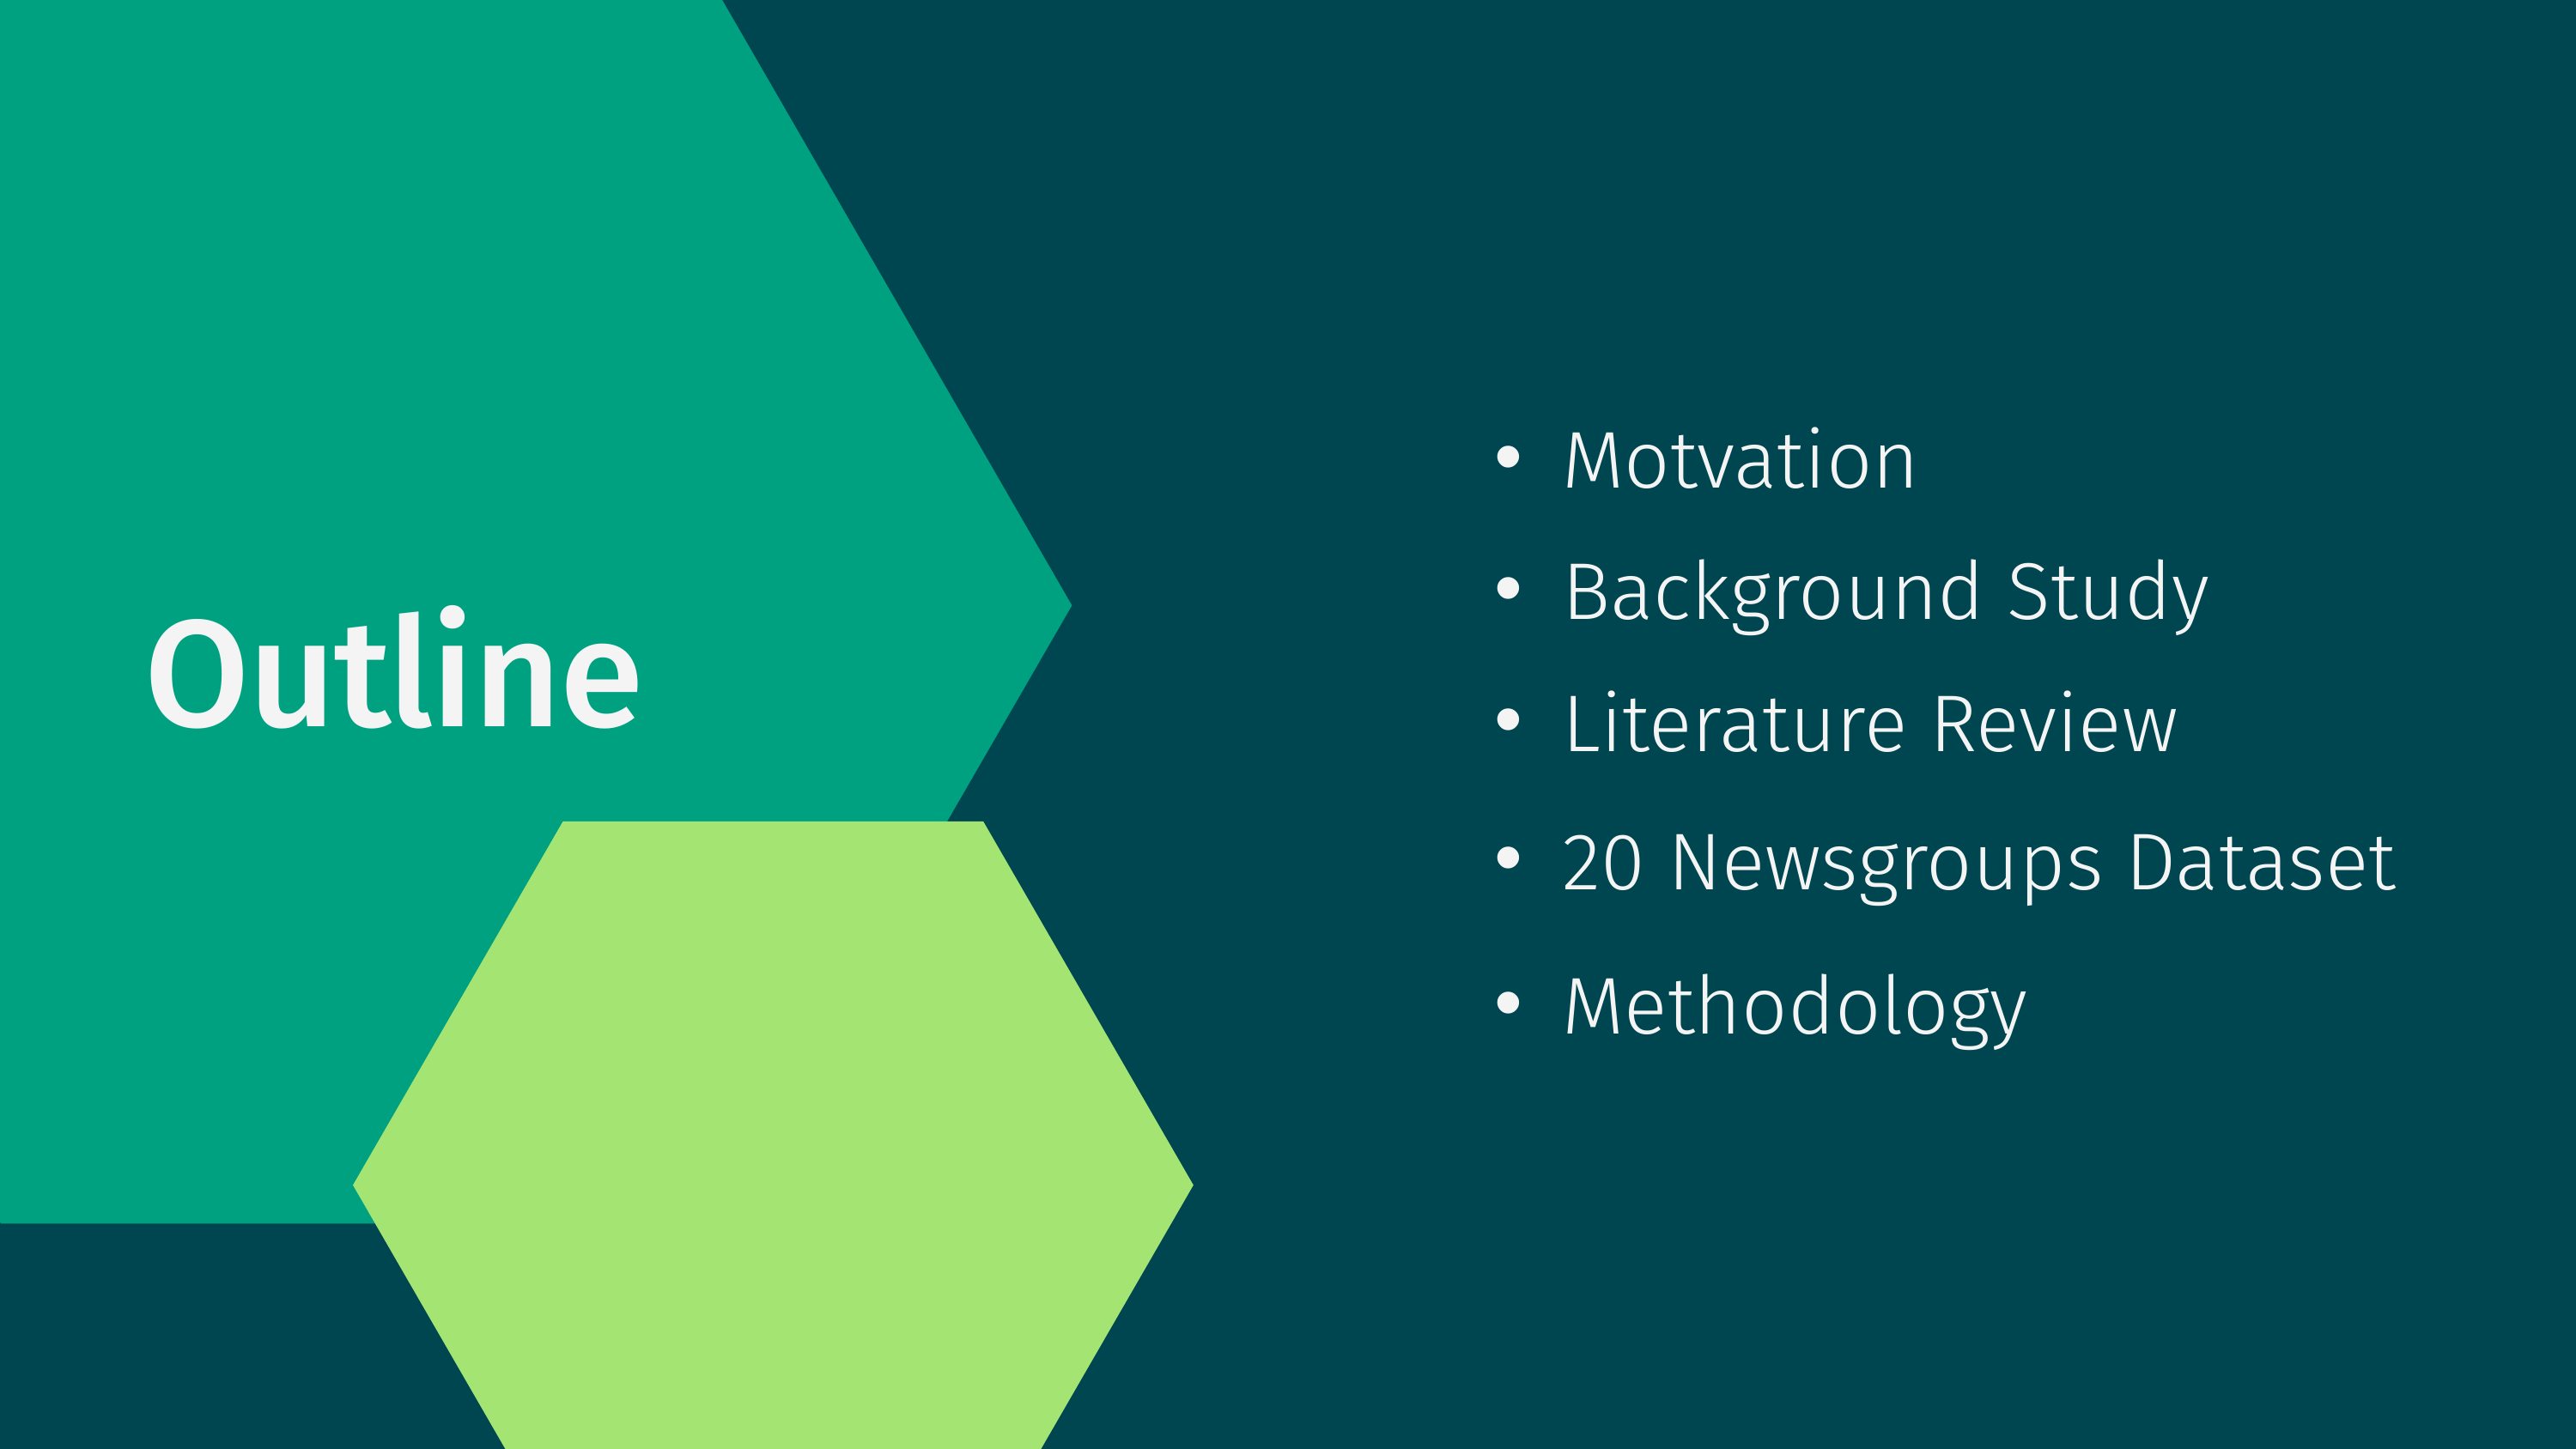

Motvation
Background Study
Outline
Literature Review
20 Newsgroups Dataset

Methodology